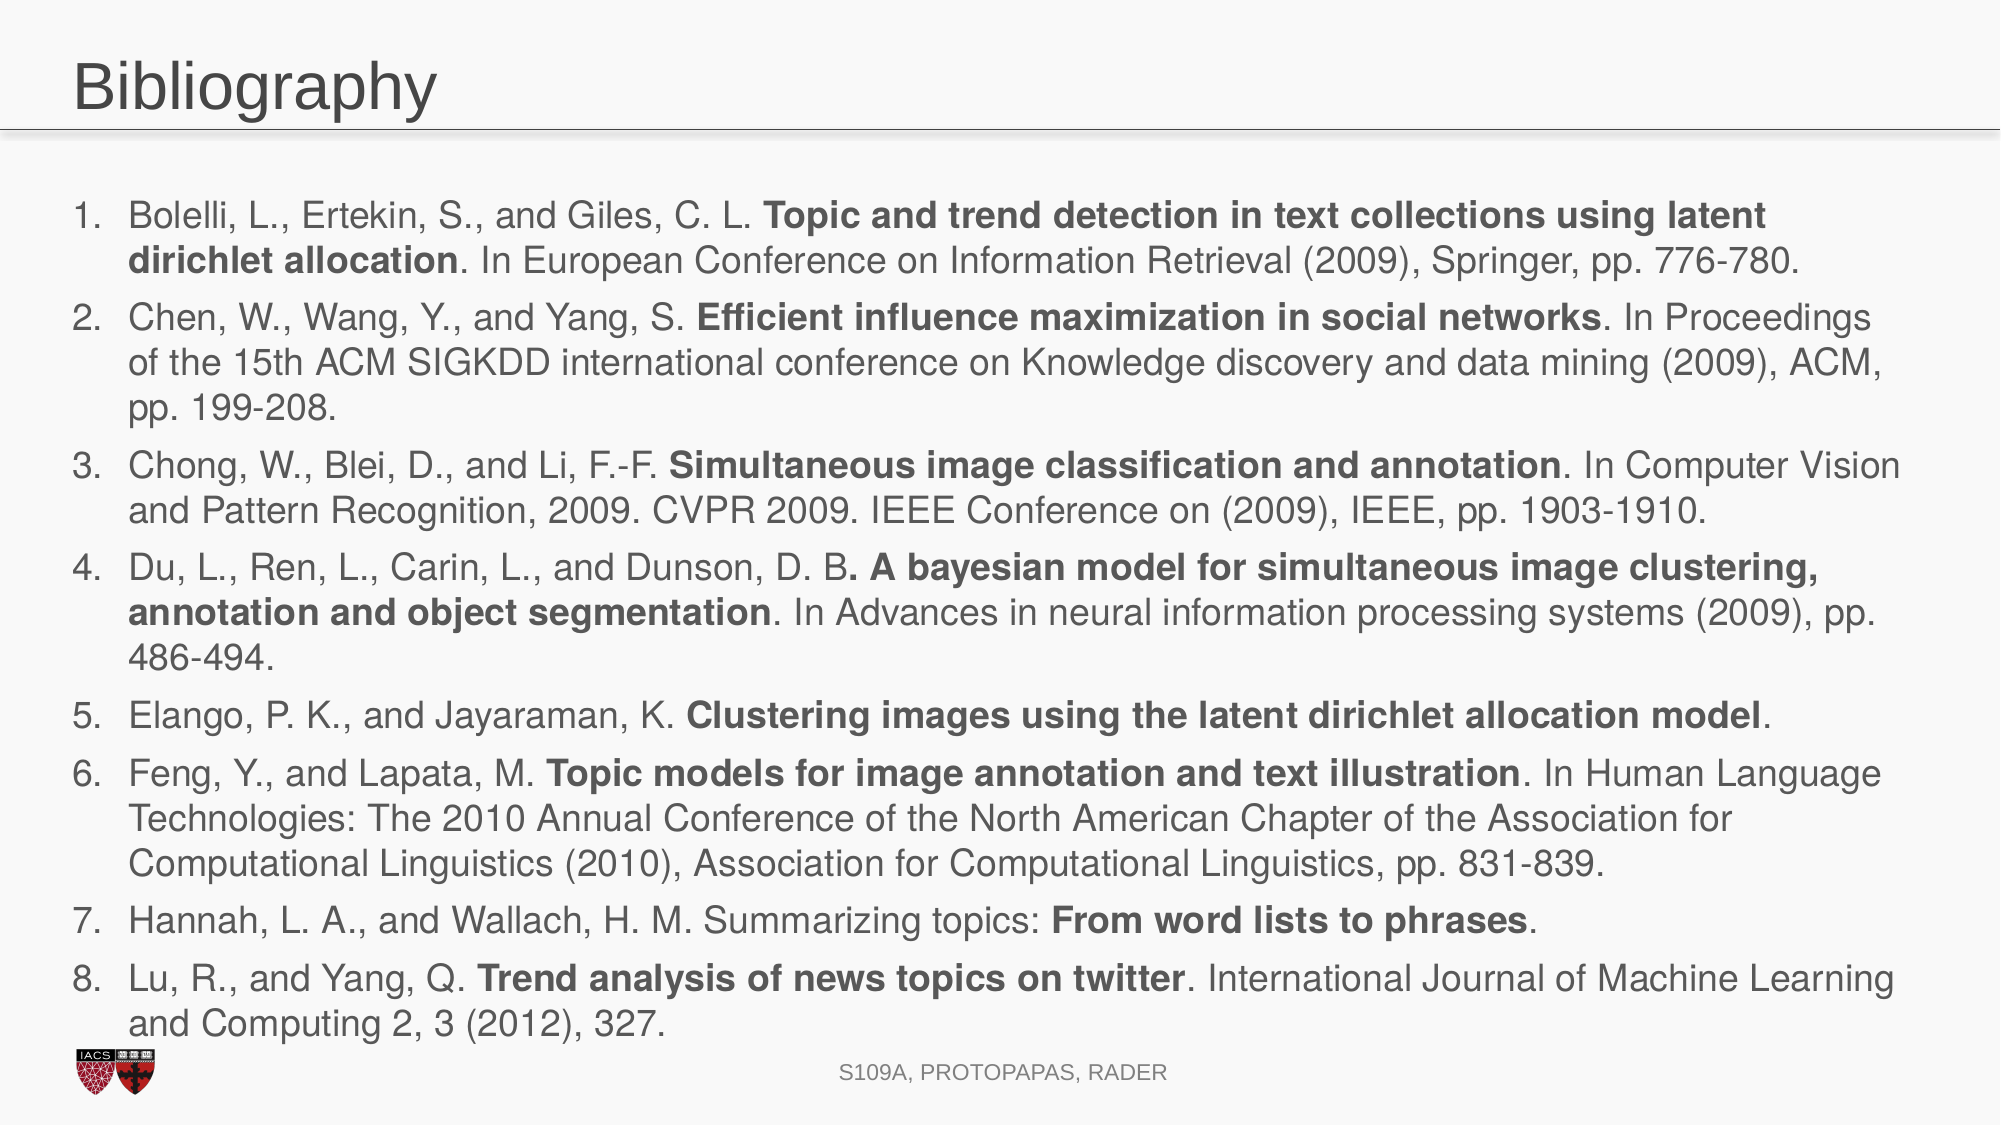

# Bibliography
Bolelli, L., Ertekin, S., and Giles, C. L. Topic and trend detection in text collections using latent dirichlet allocation. In European Conference on Information Retrieval (2009), Springer, pp. 776-780.
Chen, W., Wang, Y., and Yang, S. Efficient influence maximization in social networks. In Proceedings of the 15th ACM SIGKDD international conference on Knowledge discovery and data mining (2009), ACM, pp. 199-208.
Chong, W., Blei, D., and Li, F.-F. Simultaneous image classification and annotation. In Computer Vision and Pattern Recognition, 2009. CVPR 2009. IEEE Conference on (2009), IEEE, pp. 1903-1910.
Du, L., Ren, L., Carin, L., and Dunson, D. B. A bayesian model for simultaneous image clustering, annotation and object segmentation. In Advances in neural information processing systems (2009), pp. 486-494.
Elango, P. K., and Jayaraman, K. Clustering images using the latent dirichlet allocation model.
Feng, Y., and Lapata, M. Topic models for image annotation and text illustration. In Human Language Technologies: The 2010 Annual Conference of the North American Chapter of the Association for Computational Linguistics (2010), Association for Computational Linguistics, pp. 831-839.
Hannah, L. A., and Wallach, H. M. Summarizing topics: From word lists to phrases.
Lu, R., and Yang, Q. Trend analysis of news topics on twitter. International Journal of Machine Learning and Computing 2, 3 (2012), 327.